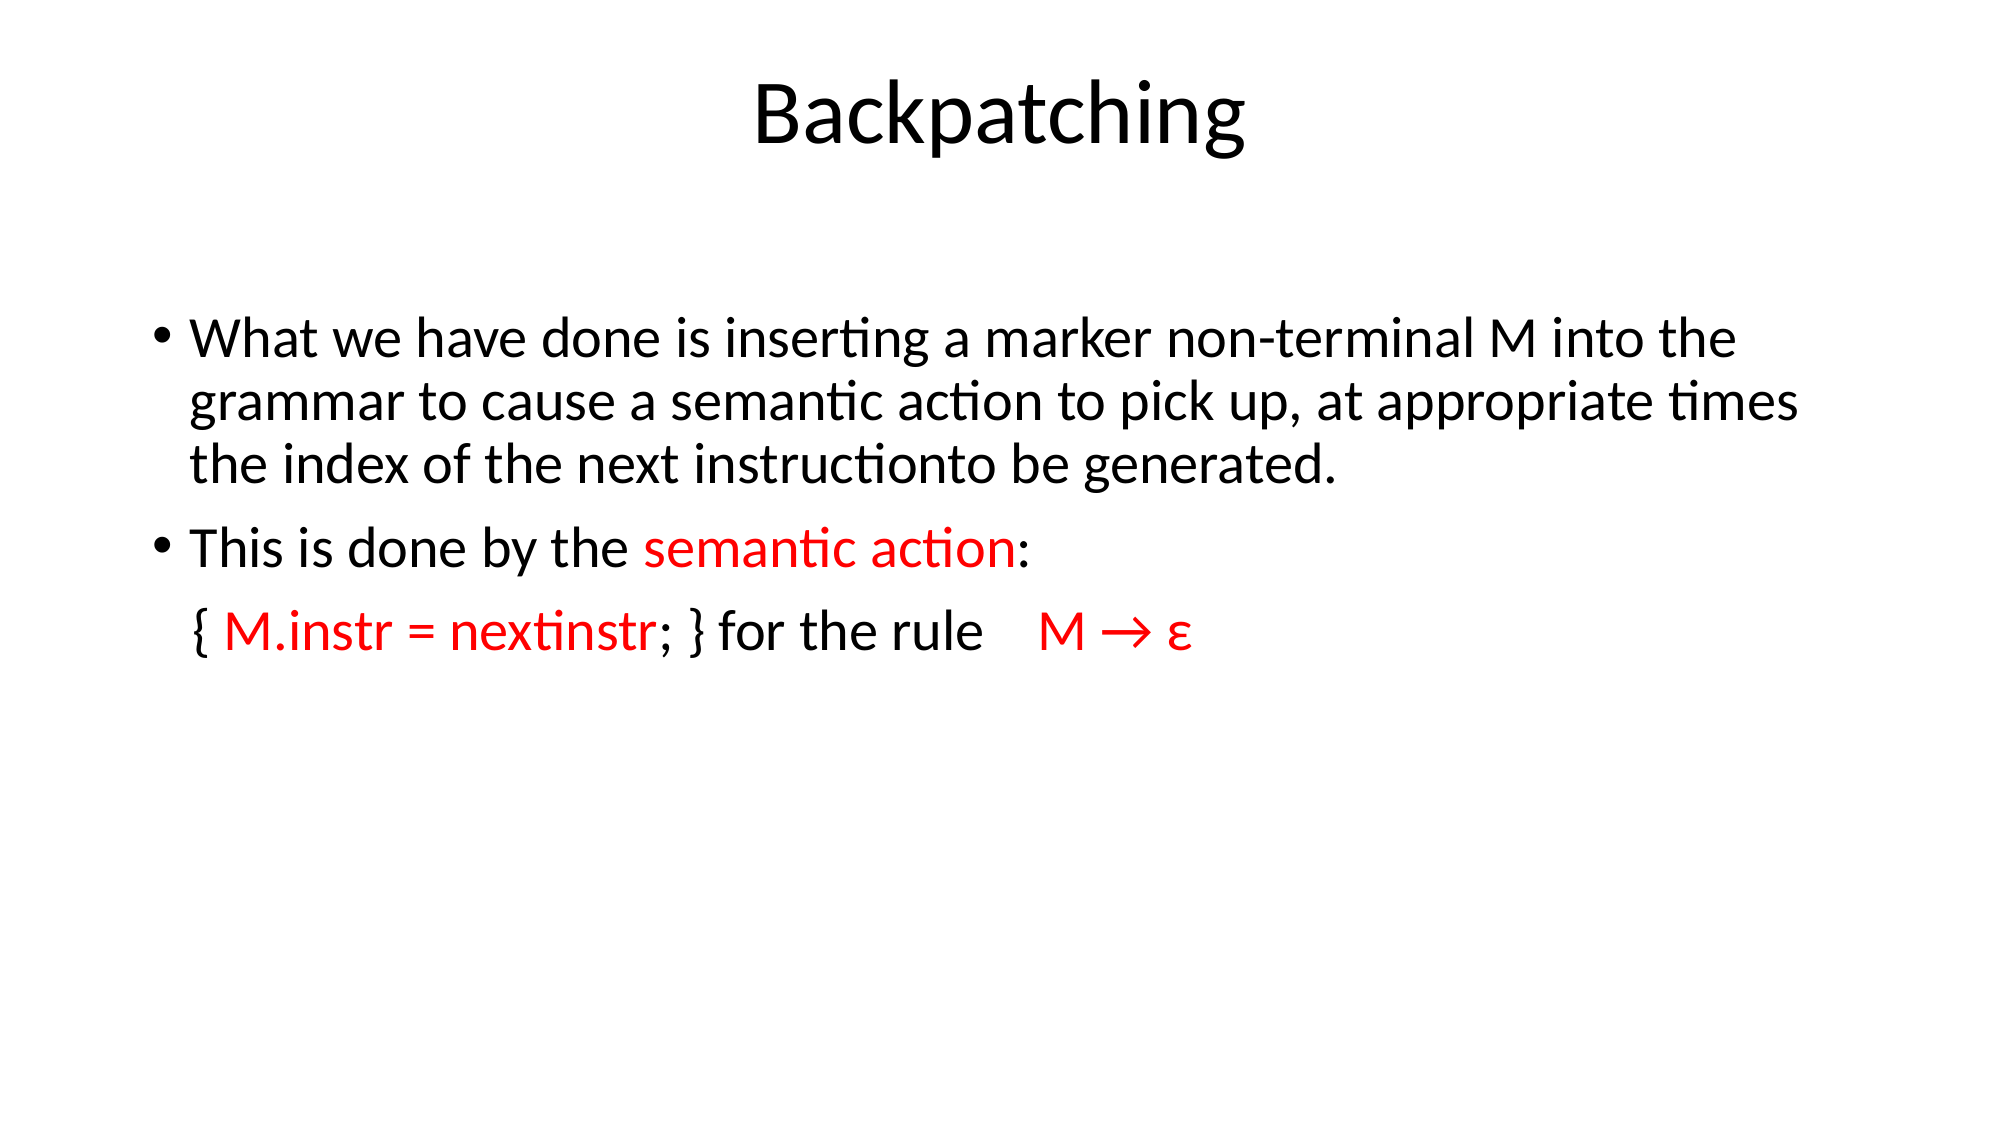

# Backpatching
What we have done is inserting a marker non-terminal M into the grammar to cause a semantic action to pick up, at appropriate times the index of the next instructionto be generated.
This is done by the semantic action:
   { M.instr = nextinstr; } for the rule    M → ε